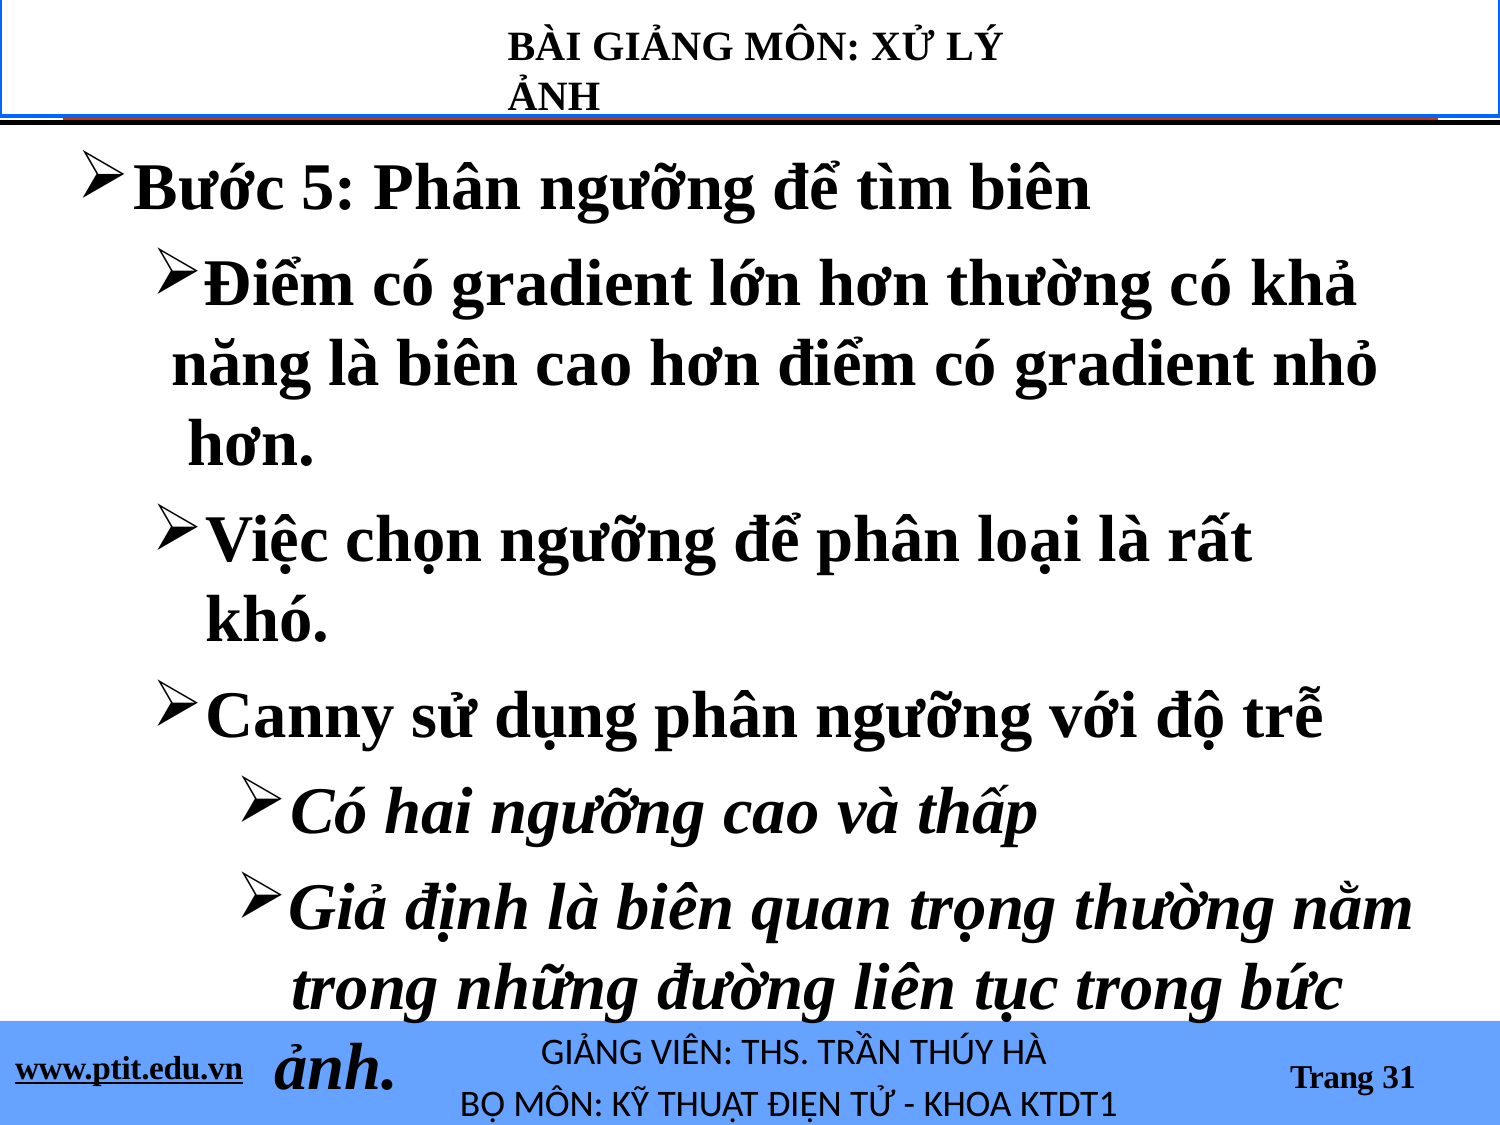

BÀI GIẢNG MÔN: XỬ LÝ ẢNH
Bước 5: Phân ngưỡng để tìm biên
Điểm có gradient lớn hơn thường có khả  năng là biên cao hơn điểm có gradient nhỏ  hơn.
Việc chọn ngưỡng để phân loại là rất khó.
Canny sử dụng phân ngưỡng với độ trễ
Có hai ngưỡng cao và thấp
Giả định là biên quan trọng thường nằm  trong những đường liên tục trong bức  ảnh.

GIẢNG VIÊN: THS. TRẦN THÚY HÀ
BỘ MÔN: KỸ THUẬT ĐIỆN TỬ - KHOA KTDT1
www.ptit.edu.vn
Trang 31